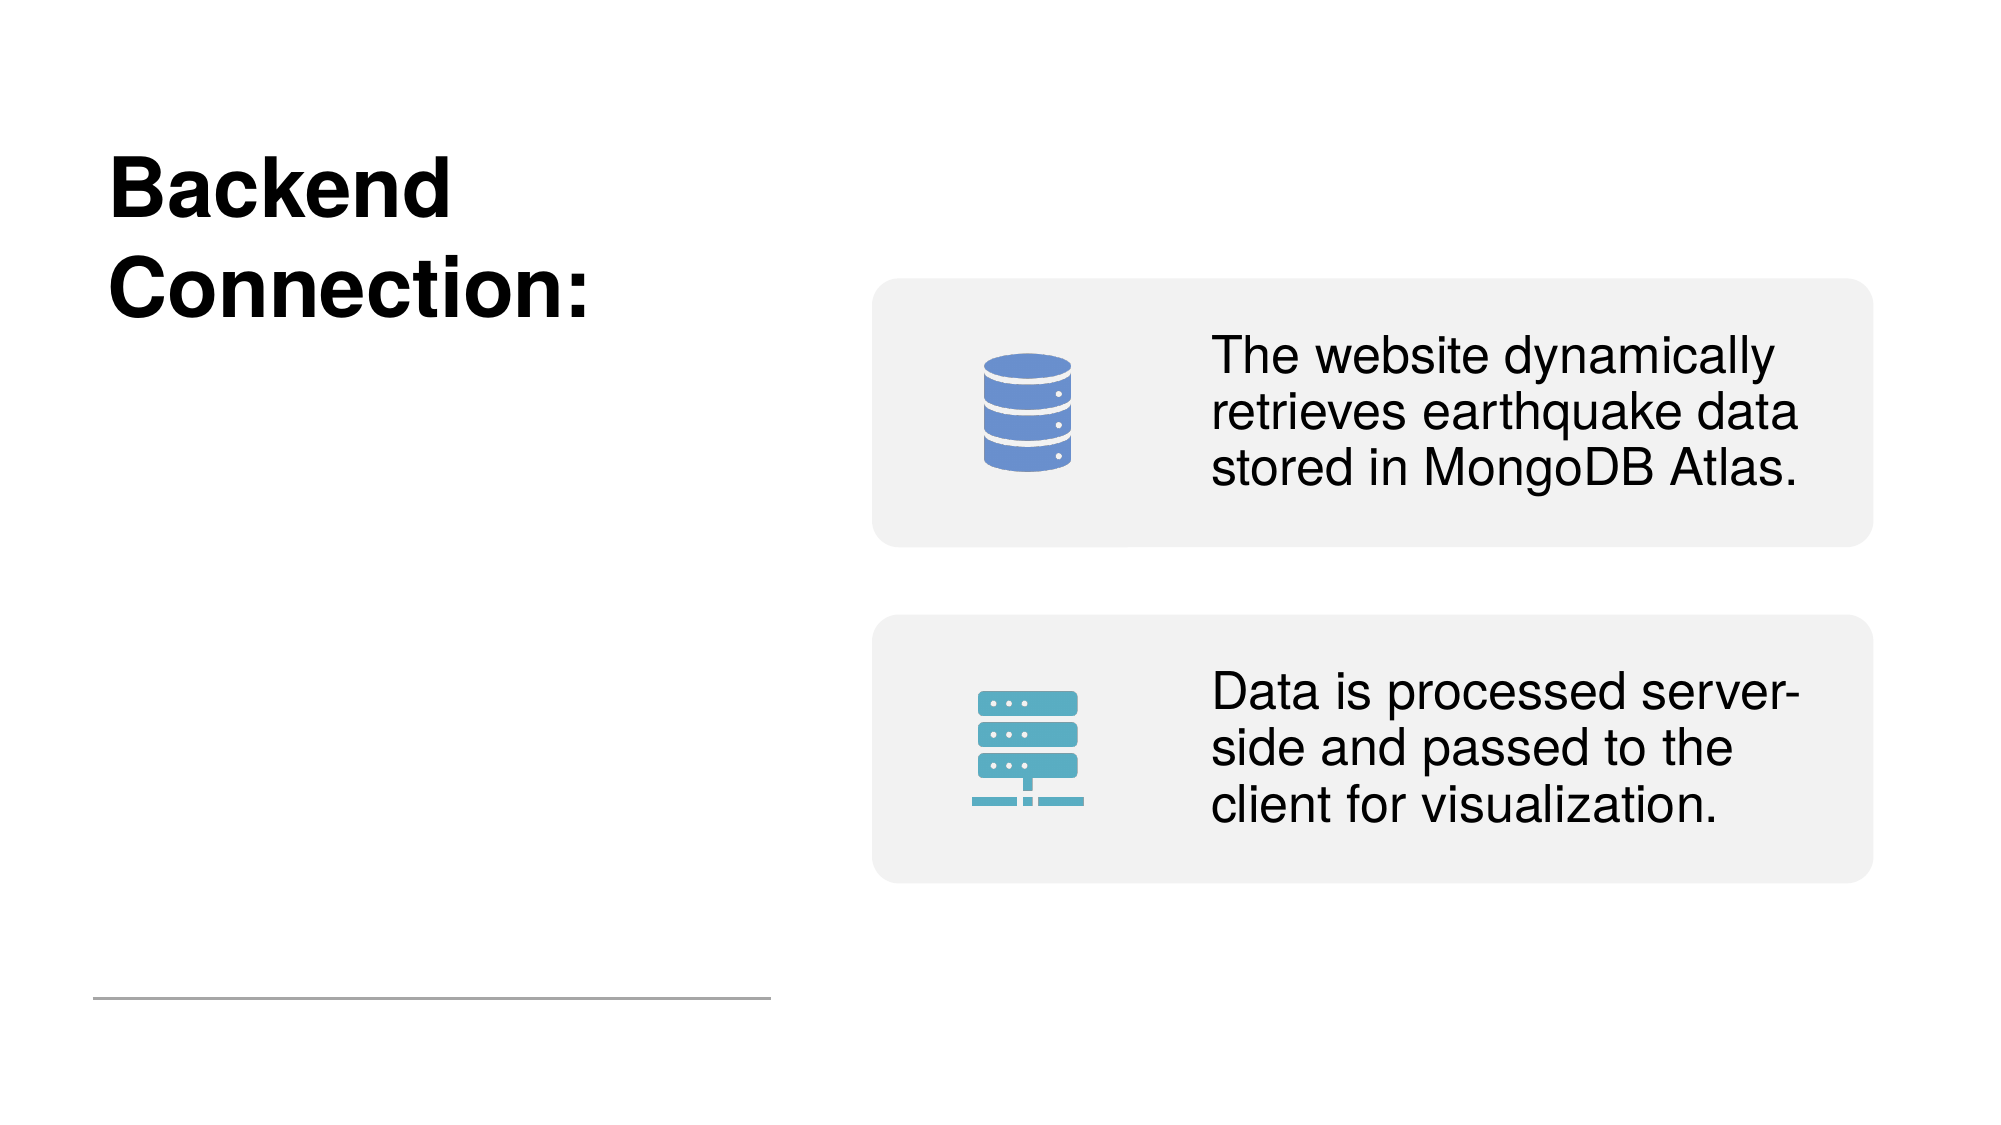

# Backend Connection:
The website dynamically retrieves earthquake data stored in MongoDB Atlas.
Data is processed server-side and passed to the client for visualization.